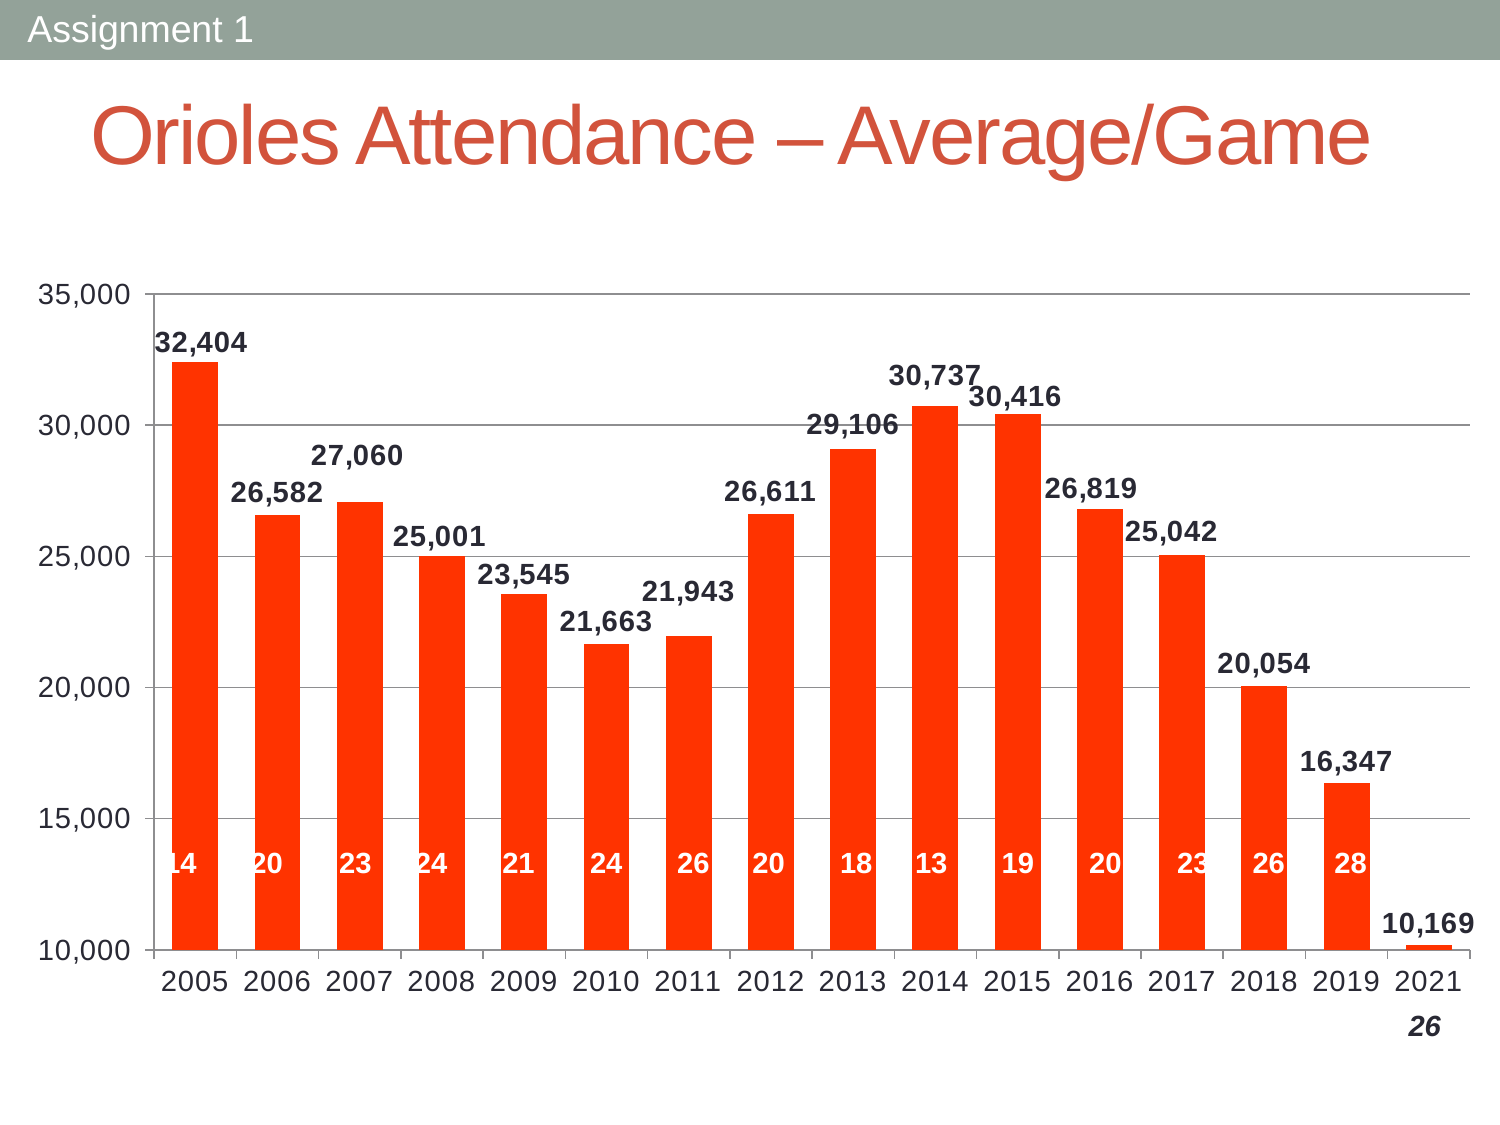

Assignment 1
# Orioles Attendance – Average/Game

### Chart

| Category | Column1 |
|---|---|
| 2005 | 32404.197530864196 |
| 2006 | 26581.962962962964 |
| 2007 | 27060.275 |
| 2008 | 25000.98717948718 |
| 2009 | 23545.222222222223 |
| 2010 | 21662.7375 |
| 2011 | 21943.2625 |
| 2012 | 26610.632911392404 |
| 2013 | 29105.567901234568 |
| 2014 | 30737.125 |
| 2015 | 30416.02666666667 |
| 2016 | 26819.061728395063 |
| 2017 | 25042.271604938273 |
| 2018 | 20054.0 |
| 2019 | 16347.0 |
| 2021 | 10169.0 |
20
18
19
23
26
28
14
23
24
21
24
26
20
13
20
26